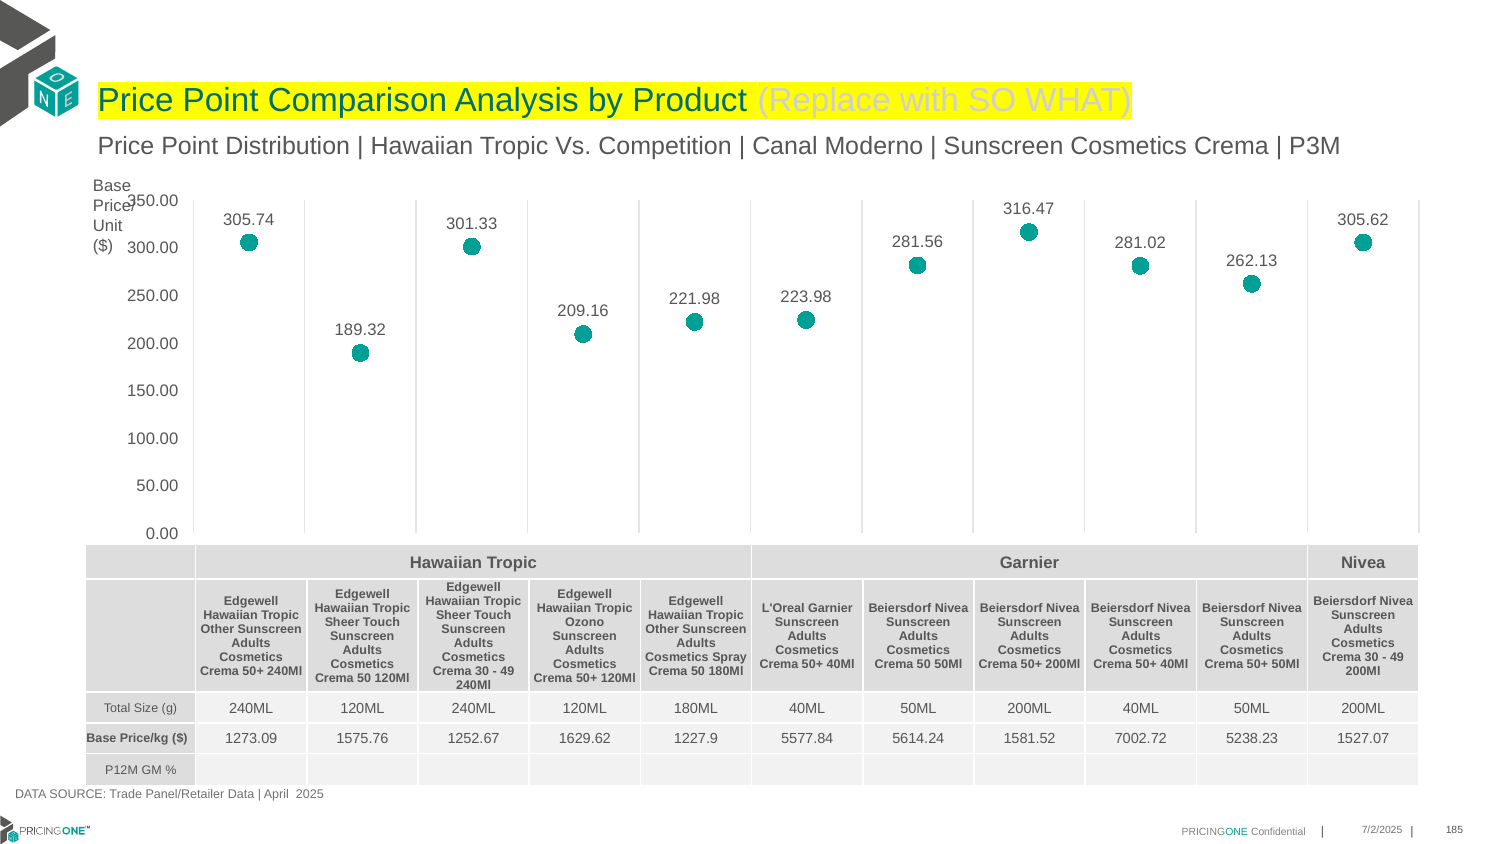

# Price Point Comparison Analysis by Product (Replace with SO WHAT)
Price Point Distribution | Hawaiian Tropic Vs. Competition | Canal Moderno | Sunscreen Cosmetics Crema | P3M
Base Price/Unit ($)

### Chart

| Category | Base Price/Unit |
|---|---|
| Edgewell Hawaiian Tropic Other Sunscreen Adults Cosmetics Crema 50+ 240Ml | 305.74 |
| Edgewell Hawaiian Tropic Sheer Touch Sunscreen Adults Cosmetics Crema 50 120Ml | 189.32 |
| Edgewell Hawaiian Tropic Sheer Touch Sunscreen Adults Cosmetics Crema 30 - 49 240Ml | 301.33 |
| Edgewell Hawaiian Tropic Ozono Sunscreen Adults Cosmetics Crema 50+ 120Ml | 209.16 |
| Edgewell Hawaiian Tropic Other Sunscreen Adults Cosmetics Spray Crema 50 180Ml | 221.98 |
| L'Oreal Garnier Sunscreen Adults Cosmetics Crema 50+ 40Ml | 223.98 |
| Beiersdorf Nivea Sunscreen Adults Cosmetics Crema 50 50Ml | 281.56 |
| Beiersdorf Nivea Sunscreen Adults Cosmetics Crema 50+ 200Ml | 316.47 |
| Beiersdorf Nivea Sunscreen Adults Cosmetics Crema 50+ 40Ml | 281.02 |
| Beiersdorf Nivea Sunscreen Adults Cosmetics Crema 50+ 50Ml | 262.13 |
| Beiersdorf Nivea Sunscreen Adults Cosmetics Crema 30 - 49 200Ml | 305.62 |
|  | Hawaiian Tropic | Hawaiian Tropic | Hawaiian Tropic | Hawaiian Tropic | Hawaiian Tropic | Garnier | Nivea | Nivea | Nivea | Nivea | Nivea |
| --- | --- | --- | --- | --- | --- | --- | --- | --- | --- | --- | --- |
|  | Edgewell Hawaiian Tropic Other Sunscreen Adults Cosmetics Crema 50+ 240Ml | Edgewell Hawaiian Tropic Sheer Touch Sunscreen Adults Cosmetics Crema 50 120Ml | Edgewell Hawaiian Tropic Sheer Touch Sunscreen Adults Cosmetics Crema 30 - 49 240Ml | Edgewell Hawaiian Tropic Ozono Sunscreen Adults Cosmetics Crema 50+ 120Ml | Edgewell Hawaiian Tropic Other Sunscreen Adults Cosmetics Spray Crema 50 180Ml | L'Oreal Garnier Sunscreen Adults Cosmetics Crema 50+ 40Ml | Beiersdorf Nivea Sunscreen Adults Cosmetics Crema 50 50Ml | Beiersdorf Nivea Sunscreen Adults Cosmetics Crema 50+ 200Ml | Beiersdorf Nivea Sunscreen Adults Cosmetics Crema 50+ 40Ml | Beiersdorf Nivea Sunscreen Adults Cosmetics Crema 50+ 50Ml | Beiersdorf Nivea Sunscreen Adults Cosmetics Crema 30 - 49 200Ml |
| Total Size (g) | 240ML | 120ML | 240ML | 120ML | 180ML | 40ML | 50ML | 200ML | 40ML | 50ML | 200ML |
| Base Price/kg ($) | 1273.09 | 1575.76 | 1252.67 | 1629.62 | 1227.9 | 5577.84 | 5614.24 | 1581.52 | 7002.72 | 5238.23 | 1527.07 |
| P12M GM % |  |  |  |  |  |  |  |  |  |  |  |
DATA SOURCE: Trade Panel/Retailer Data | April  2025

7/2/2025
185